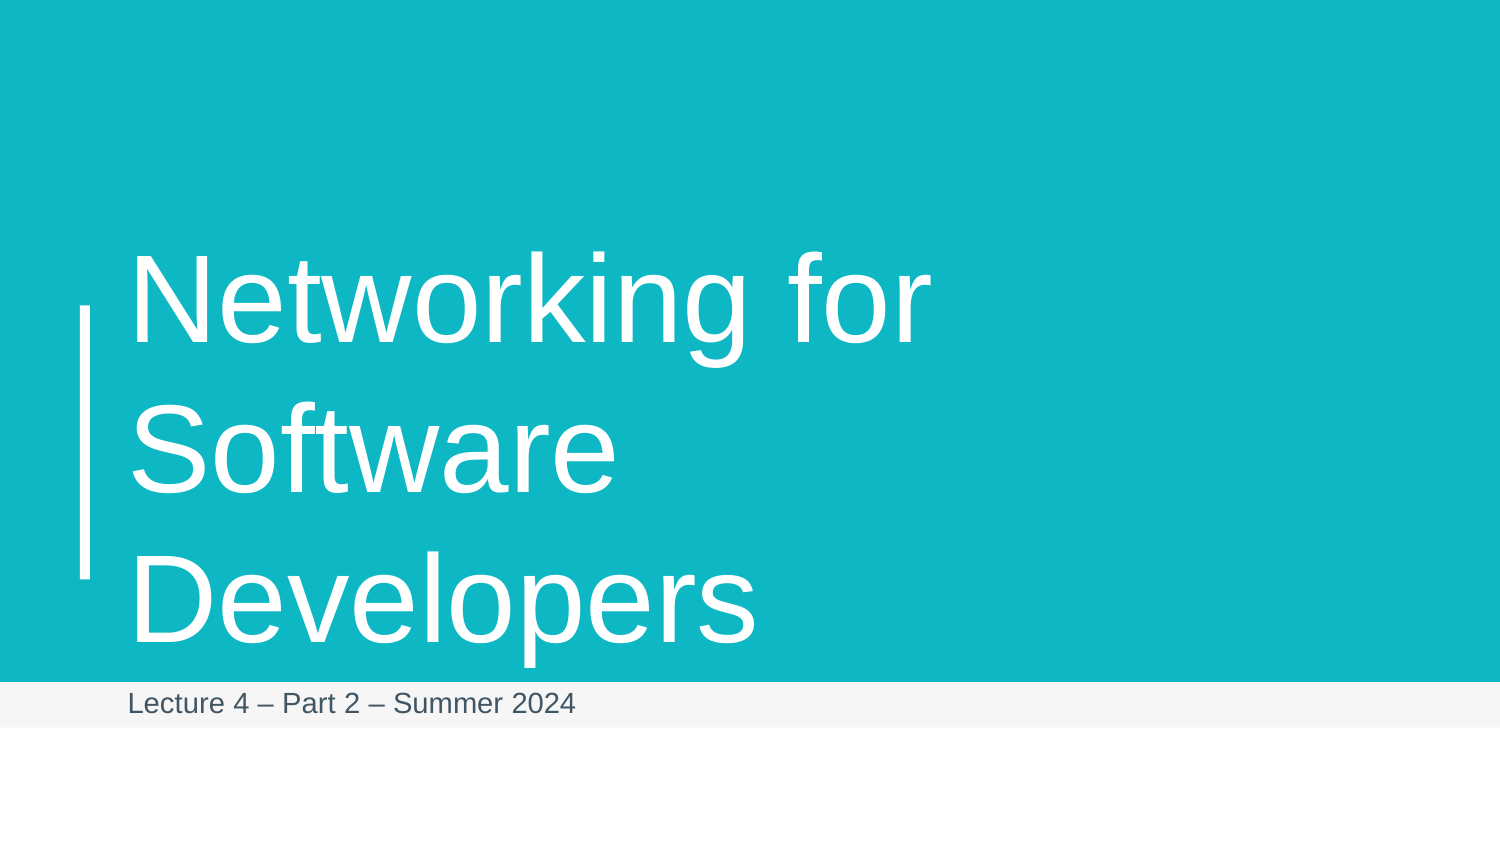

# Networking for Software Developers
Lecture 4 – Part 2 – Summer 2024